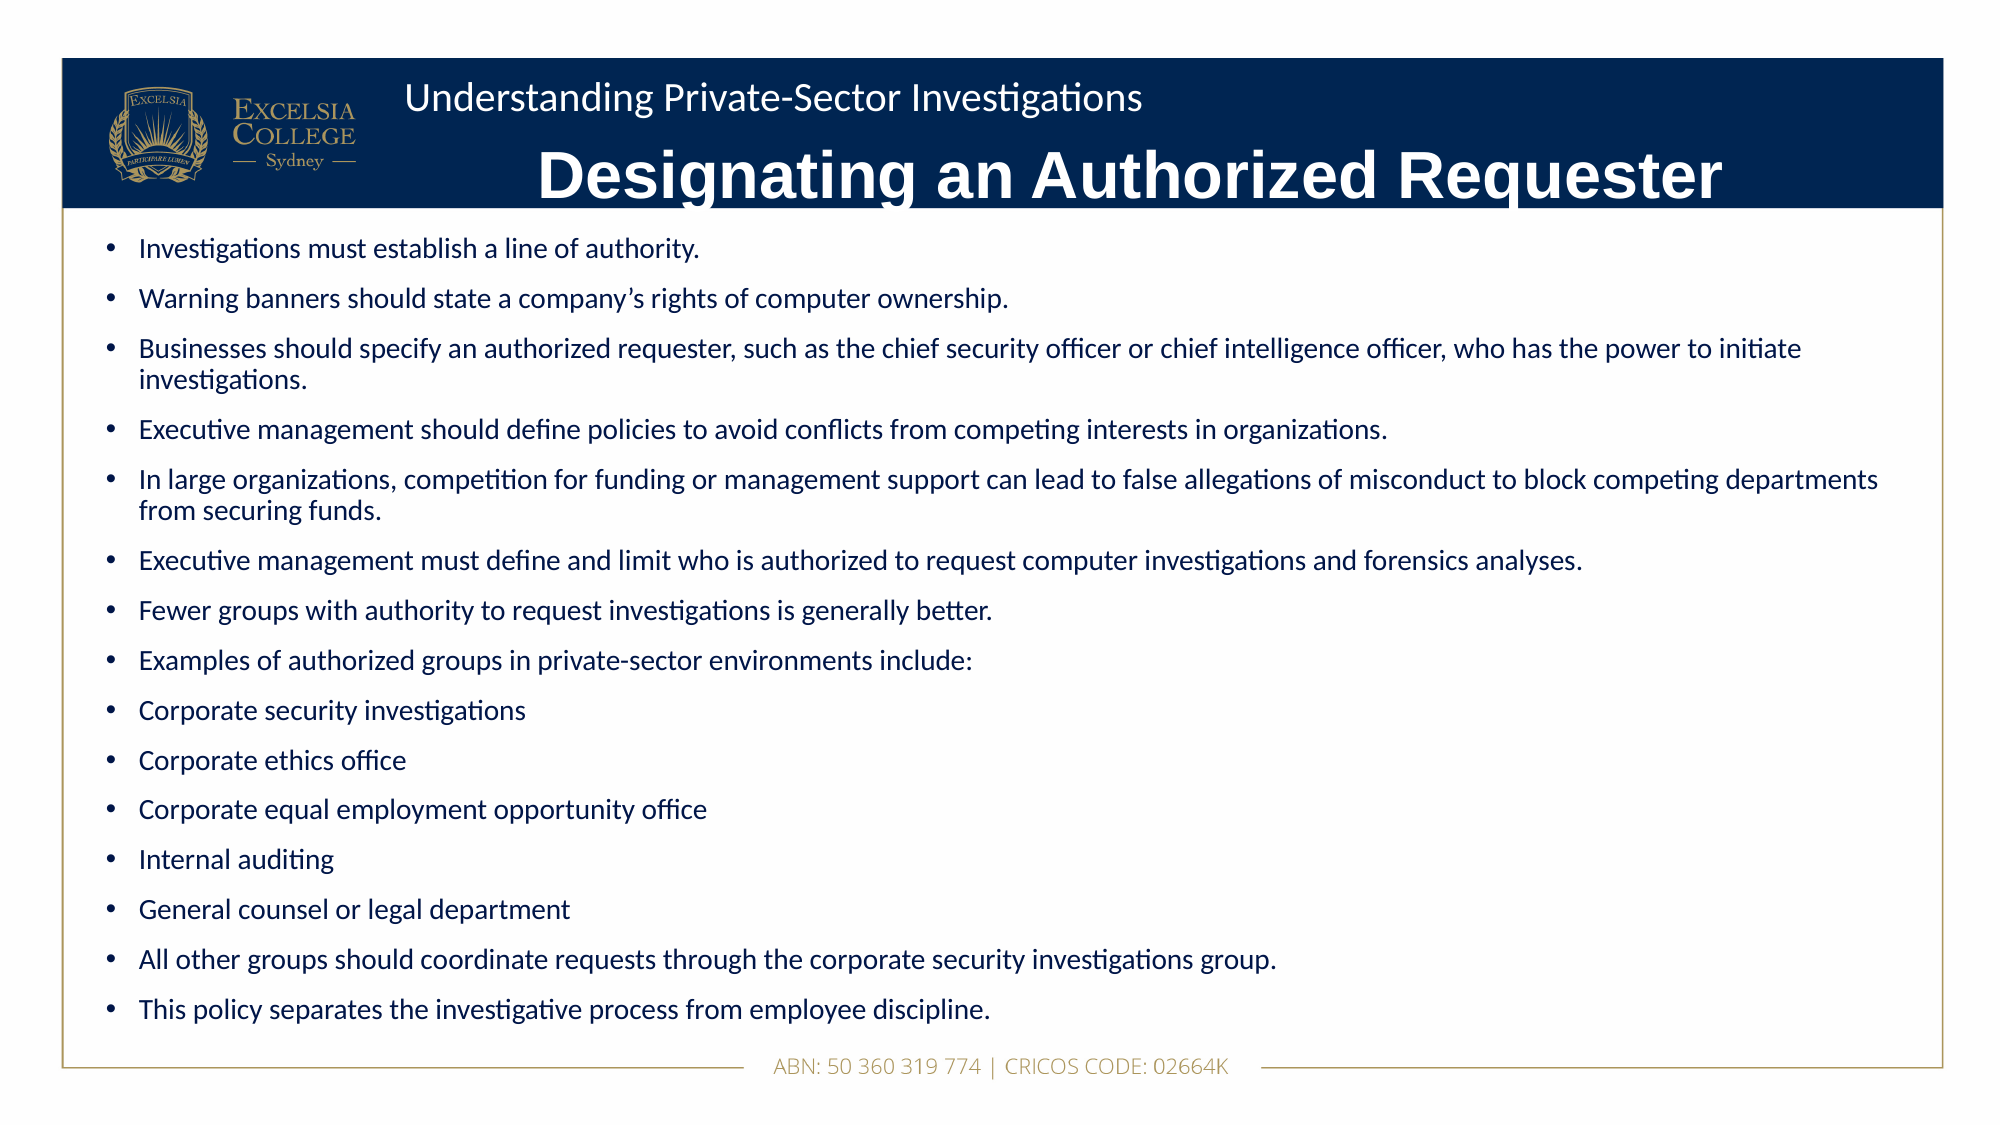

# Understanding Private-Sector Investigations
Designating an Authorized Requester
Investigations must establish a line of authority.
Warning banners should state a company’s rights of computer ownership.
Businesses should specify an authorized requester, such as the chief security officer or chief intelligence officer, who has the power to initiate investigations.
Executive management should define policies to avoid conflicts from competing interests in organizations.
In large organizations, competition for funding or management support can lead to false allegations of misconduct to block competing departments from securing funds.
Executive management must define and limit who is authorized to request computer investigations and forensics analyses.
Fewer groups with authority to request investigations is generally better.
Examples of authorized groups in private-sector environments include:
Corporate security investigations
Corporate ethics office
Corporate equal employment opportunity office
Internal auditing
General counsel or legal department
All other groups should coordinate requests through the corporate security investigations group.
This policy separates the investigative process from employee discipline.